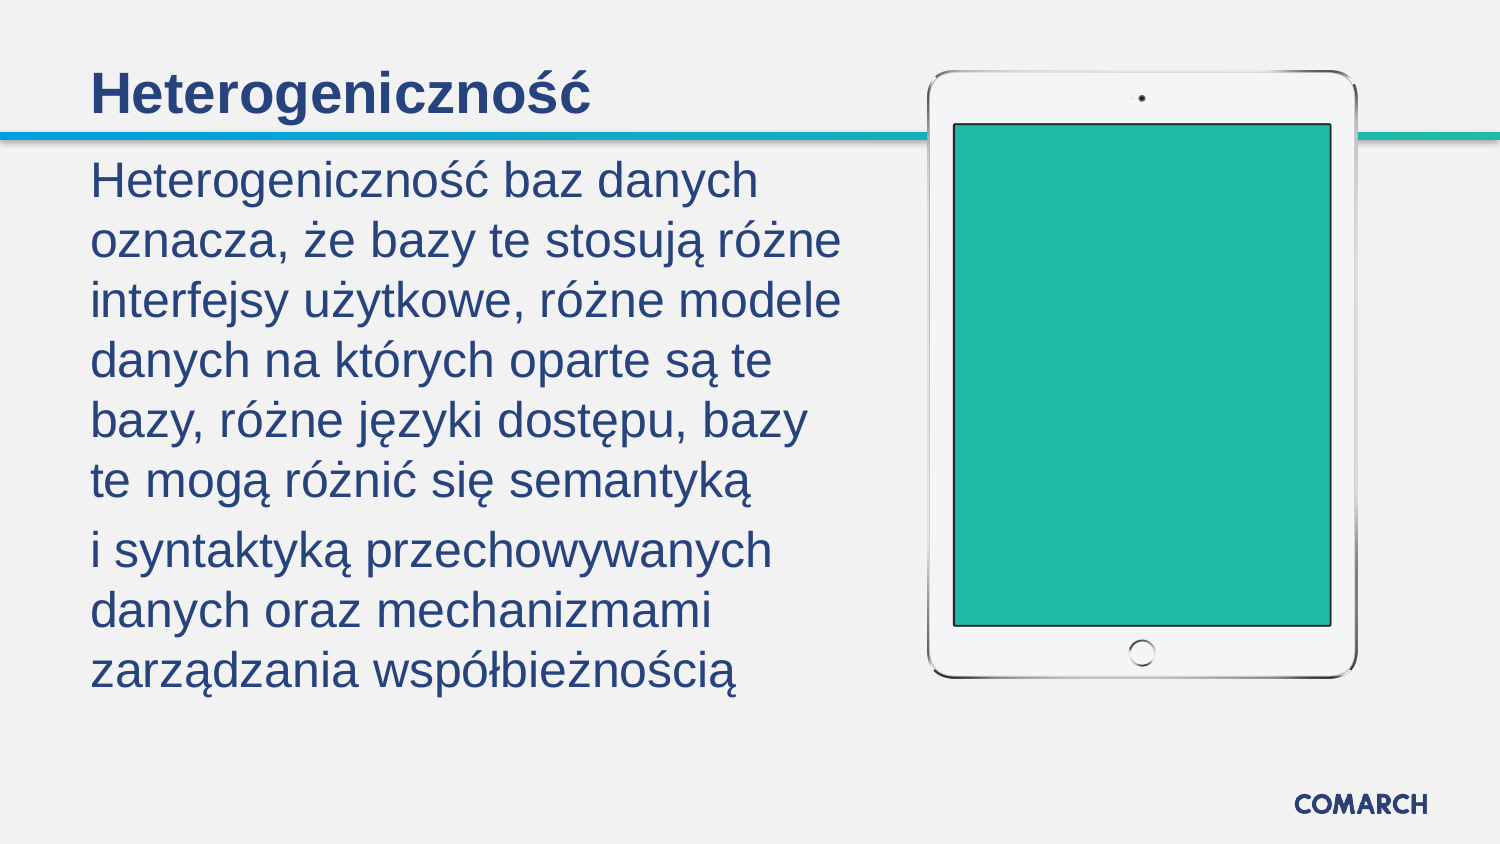

# Heterogeniczność
Heterogeniczność baz danych oznacza, że bazy te stosują różne interfejsy użytkowe, różne modele danych na których oparte są te bazy, różne języki dostępu, bazy te mogą różnić się semantyką
i syntaktyką przechowywanych danych oraz mechanizmami zarządzania współbieżnością